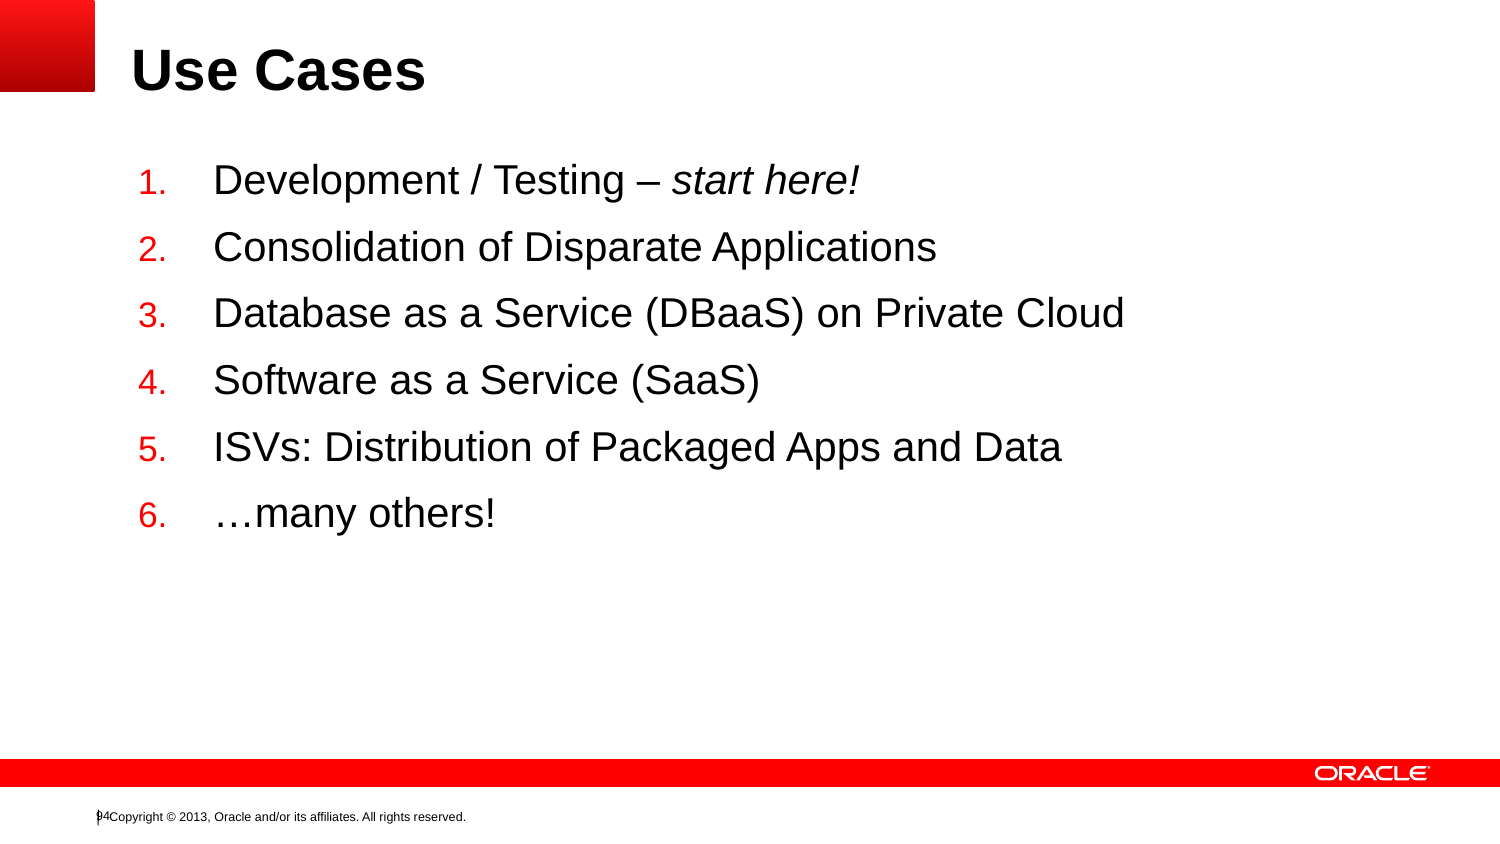

# Use Cases
Development / Testing – start here!
Consolidation of Disparate Applications
Database as a Service (DBaaS) on Private Cloud
Software as a Service (SaaS)
ISVs: Distribution of Packaged Apps and Data
…many others!